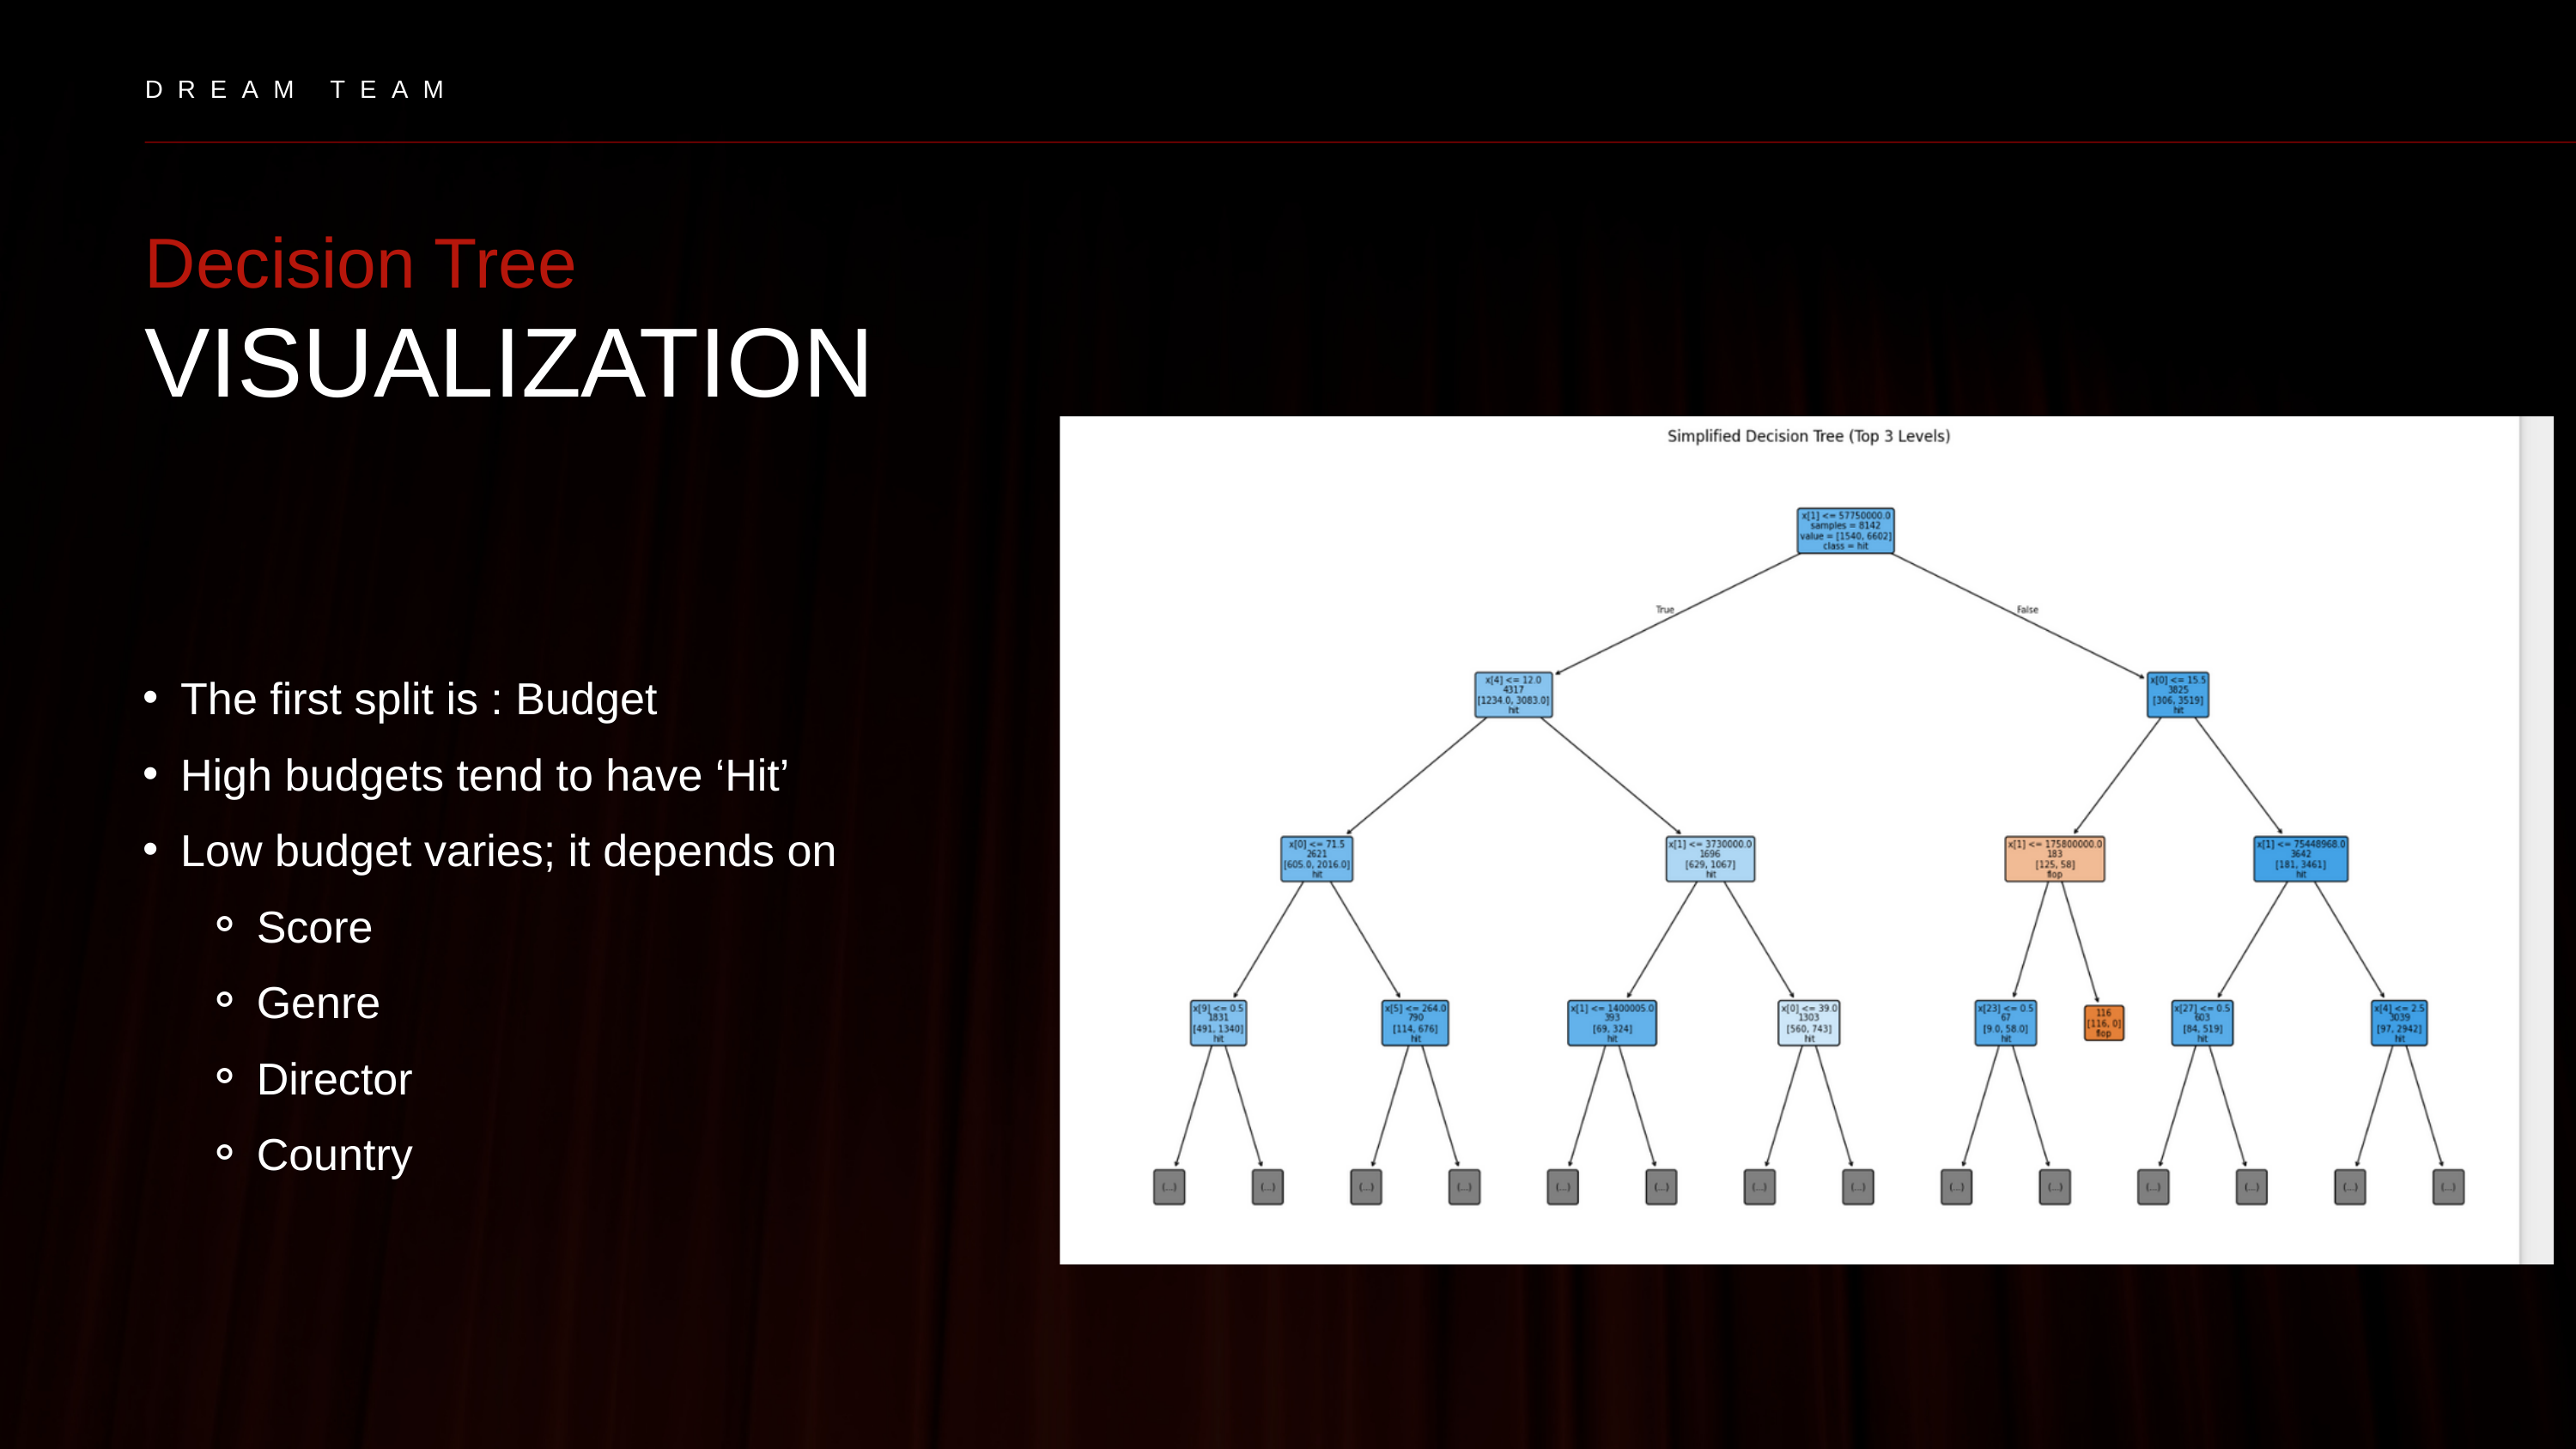

DREAM TEAM

Decision Tree
VISUALIZATION

The first split is : Budget
High budgets tend to have ‘Hit’
Low budget varies; it depends on
Score
Genre
Director
Country